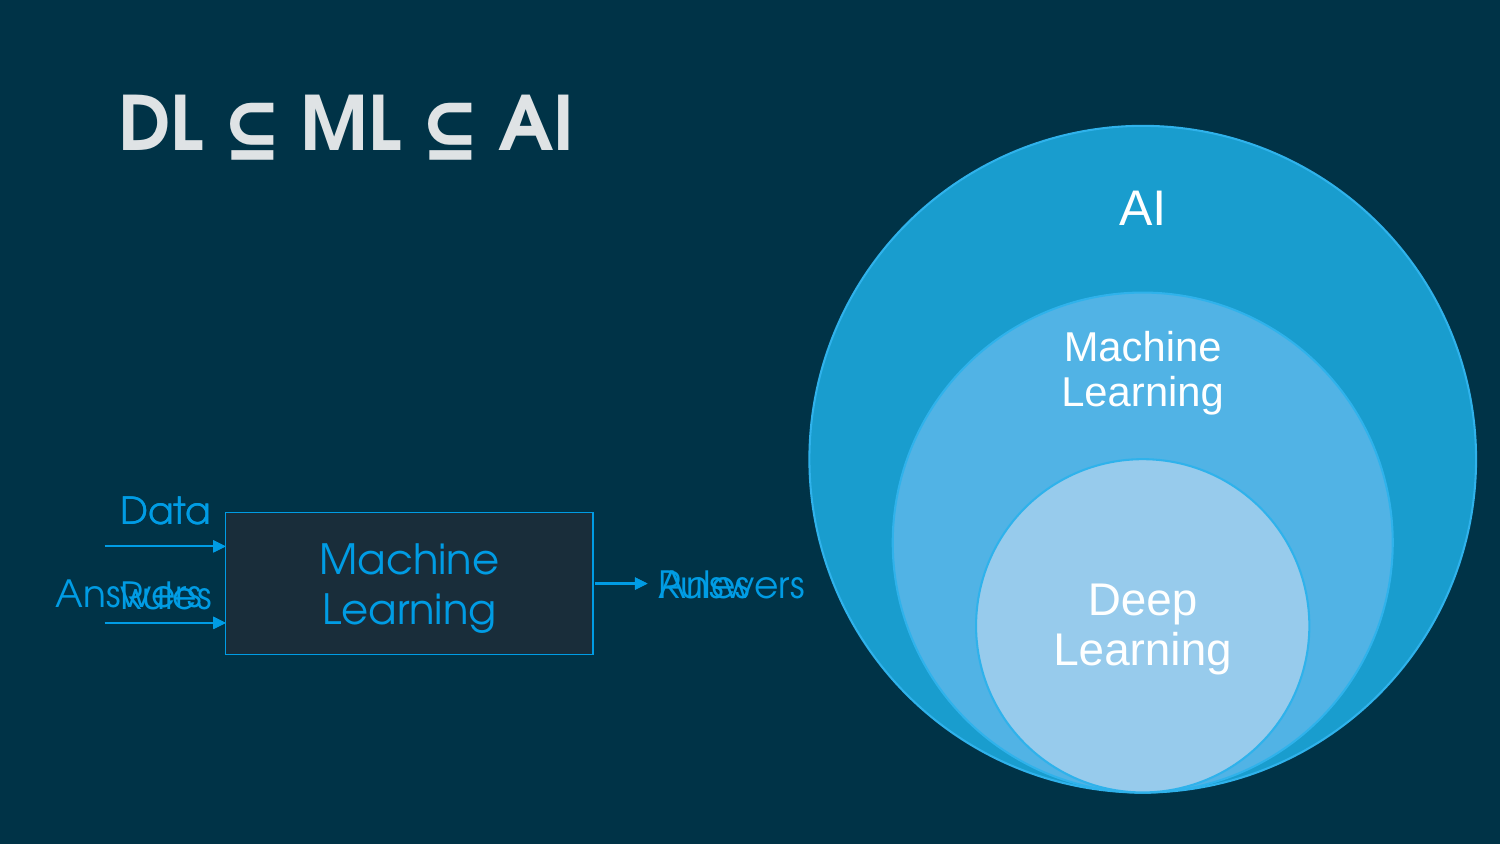

# DL ⊆ ML ⊆ AI
AI
Machine Learning
Deep Learning
Data

Machine Learning
Rules
Answers
Data

Traditional Programming
Answers
Rules